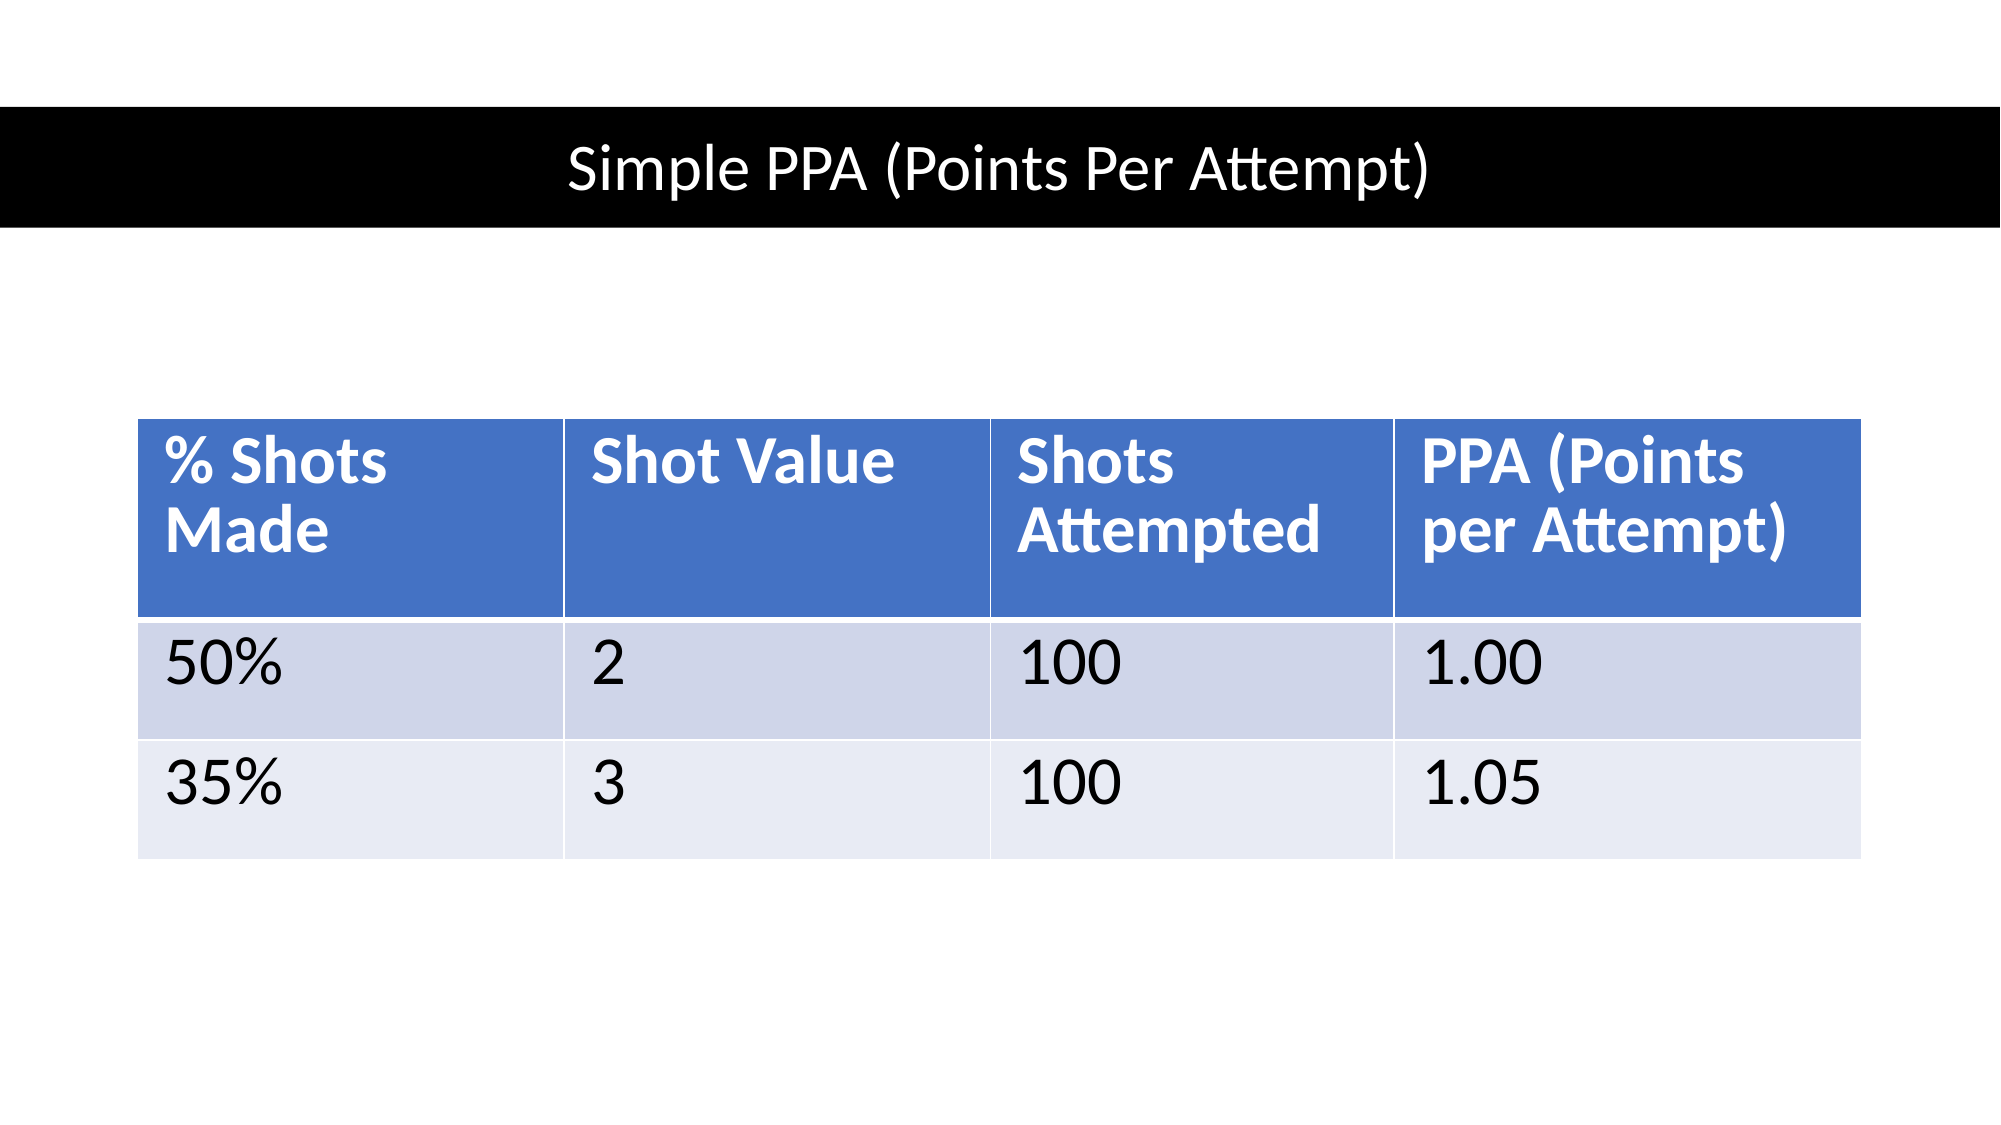

# Simple PPA (Points Per Attempt)
| % Shots Made | Shot Value | Shots Attempted | PPA (Points per Attempt) |
| --- | --- | --- | --- |
| 50% | 2 | 100 | 1.00 |
| 35% | 3 | 100 | 1.05 |